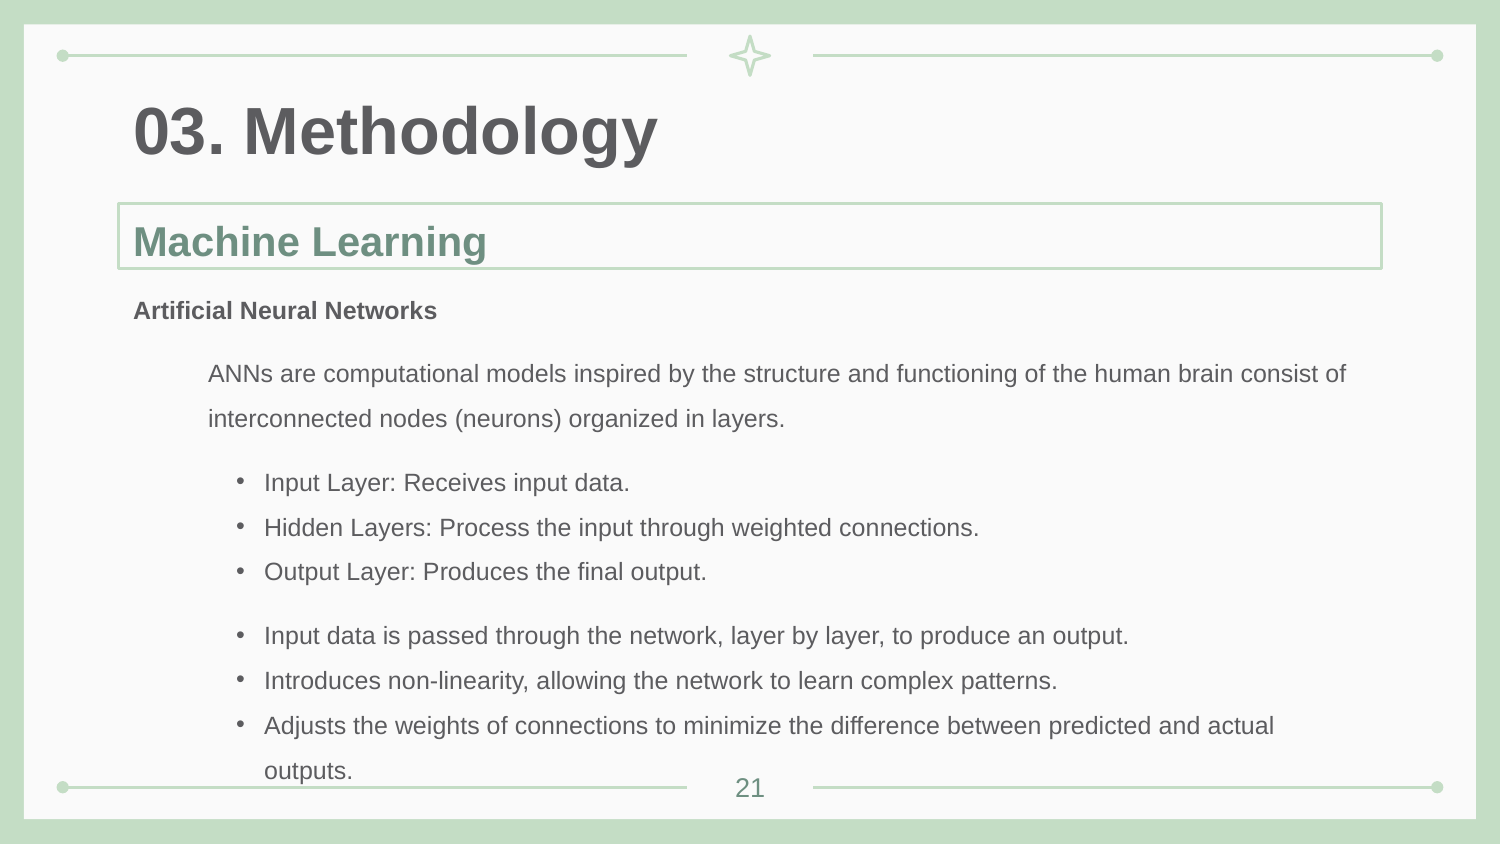

# 03. Methodology
Machine Learning
Artificial Neural Networks

ANNs are computational models inspired by the structure and functioning of the human brain consist of interconnected nodes (neurons) organized in layers.

Input Layer: Receives input data.
Hidden Layers: Process the input through weighted connections.
Output Layer: Produces the final output.

Input data is passed through the network, layer by layer, to produce an output.
Introduces non-linearity, allowing the network to learn complex patterns.
Adjusts the weights of connections to minimize the difference between predicted and actual outputs.
21